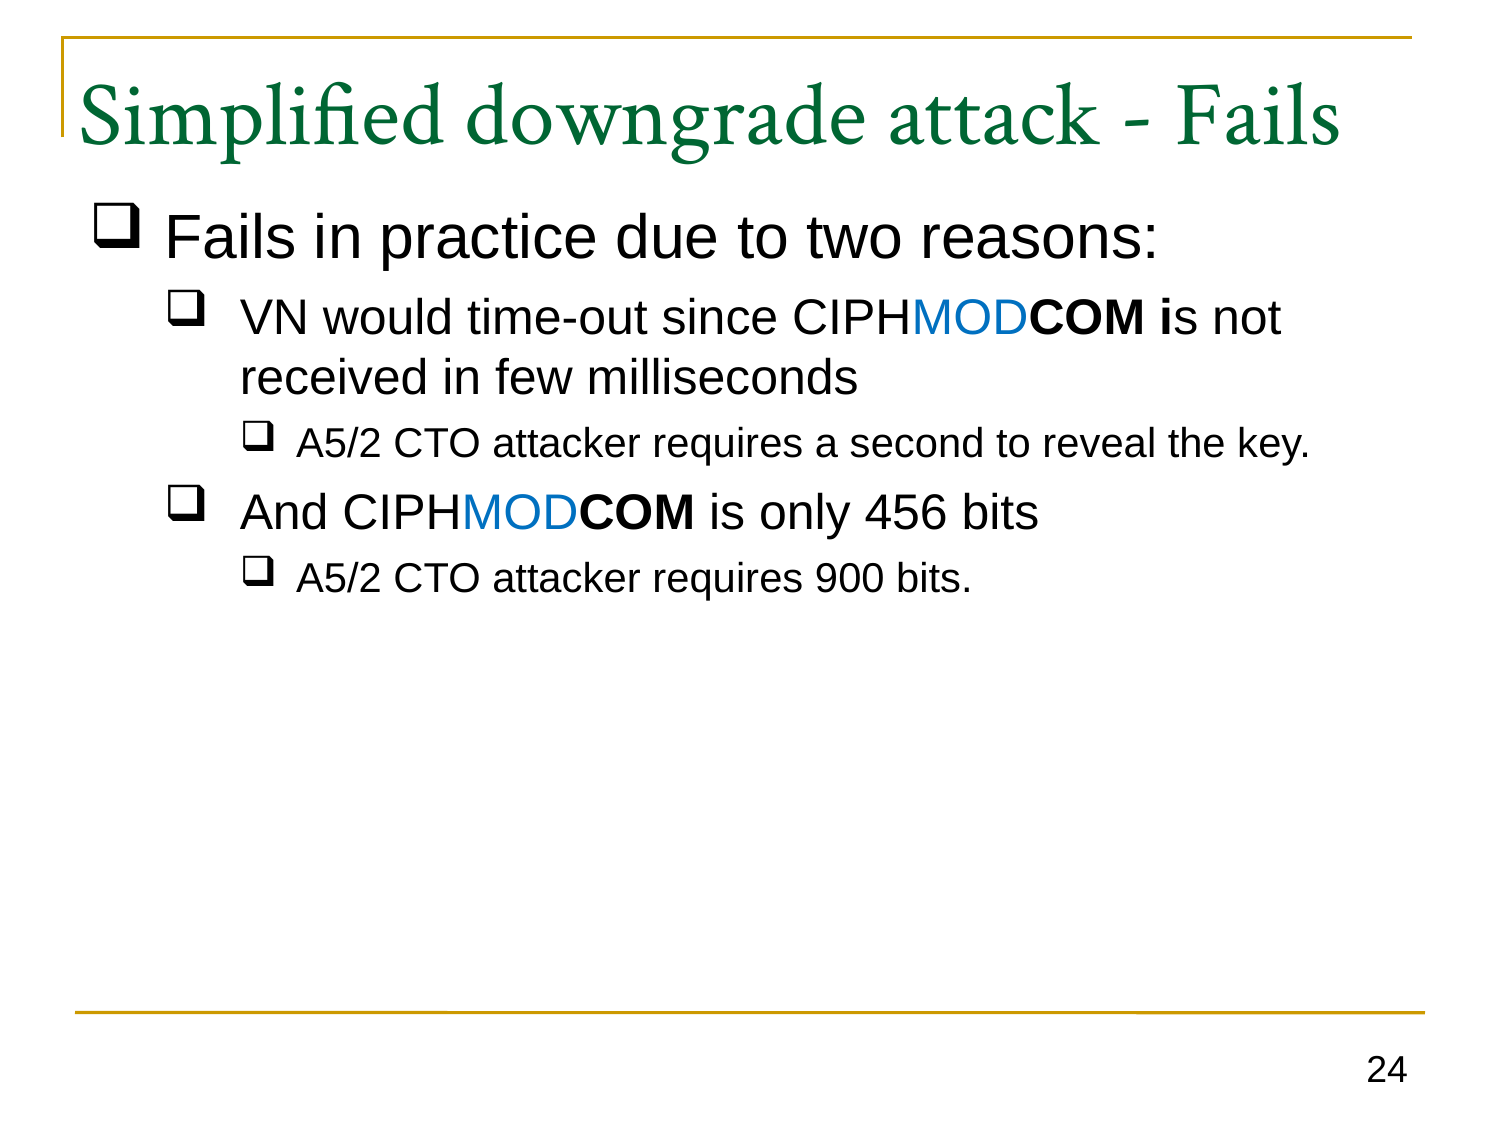

# Simplified downgrade attack - Fails
Fails in practice due to two reasons:
VN would time-out since CIPHMODCOM is not received in few milliseconds
A5/2 CTO attacker requires a second to reveal the key.
And CIPHMODCOM is only 456 bits
A5/2 CTO attacker requires 900 bits.

24